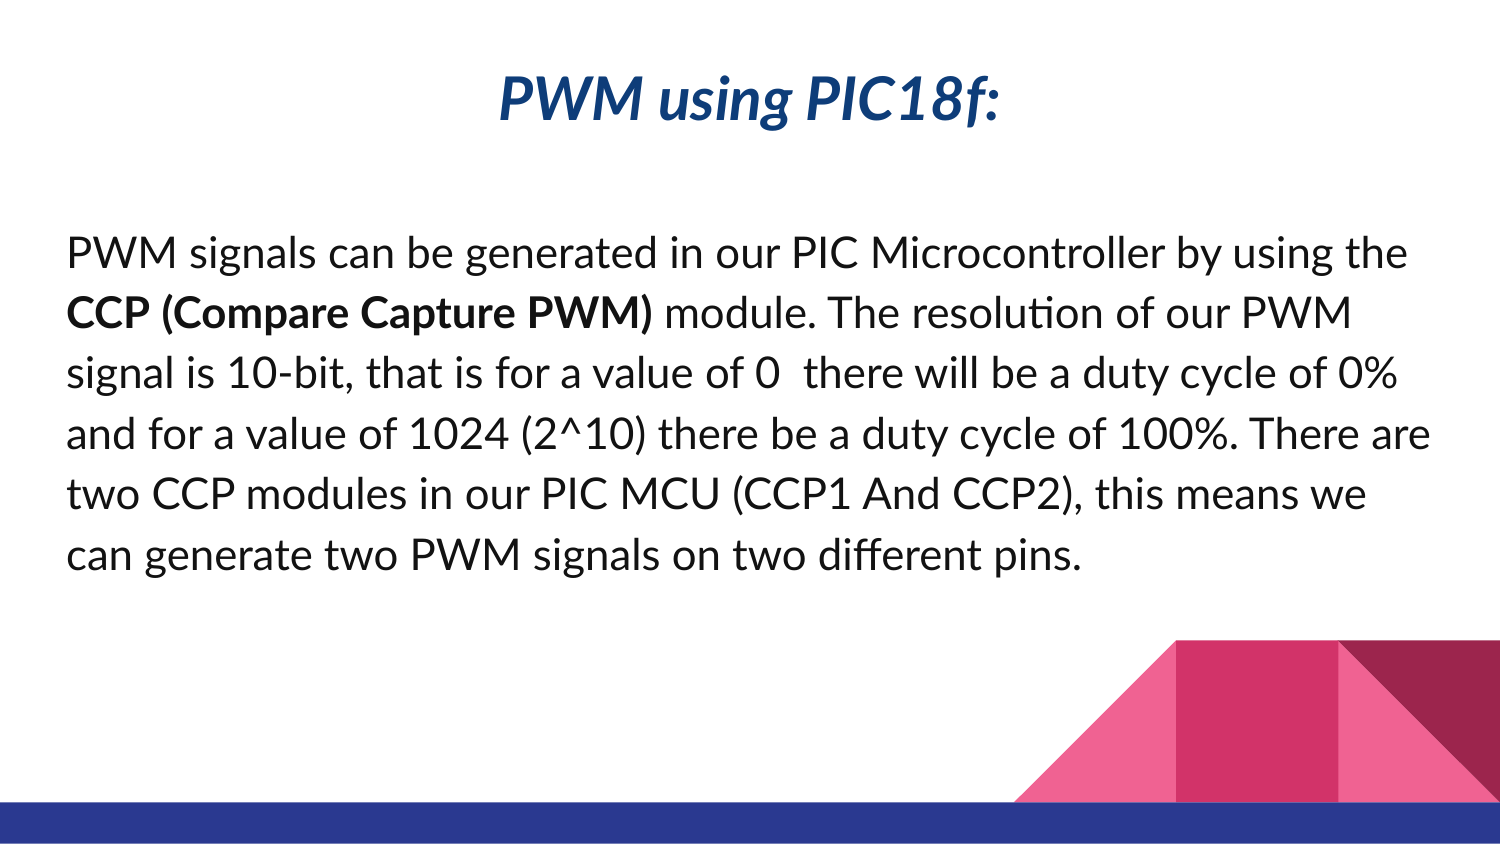

# PWM using PIC18f:
PWM signals can be generated in our PIC Microcontroller by using the CCP (Compare Capture PWM) module. The resolution of our PWM signal is 10-bit, that is for a value of 0  there will be a duty cycle of 0% and for a value of 1024 (2^10) there be a duty cycle of 100%. There are two CCP modules in our PIC MCU (CCP1 And CCP2), this means we can generate two PWM signals on two different pins.